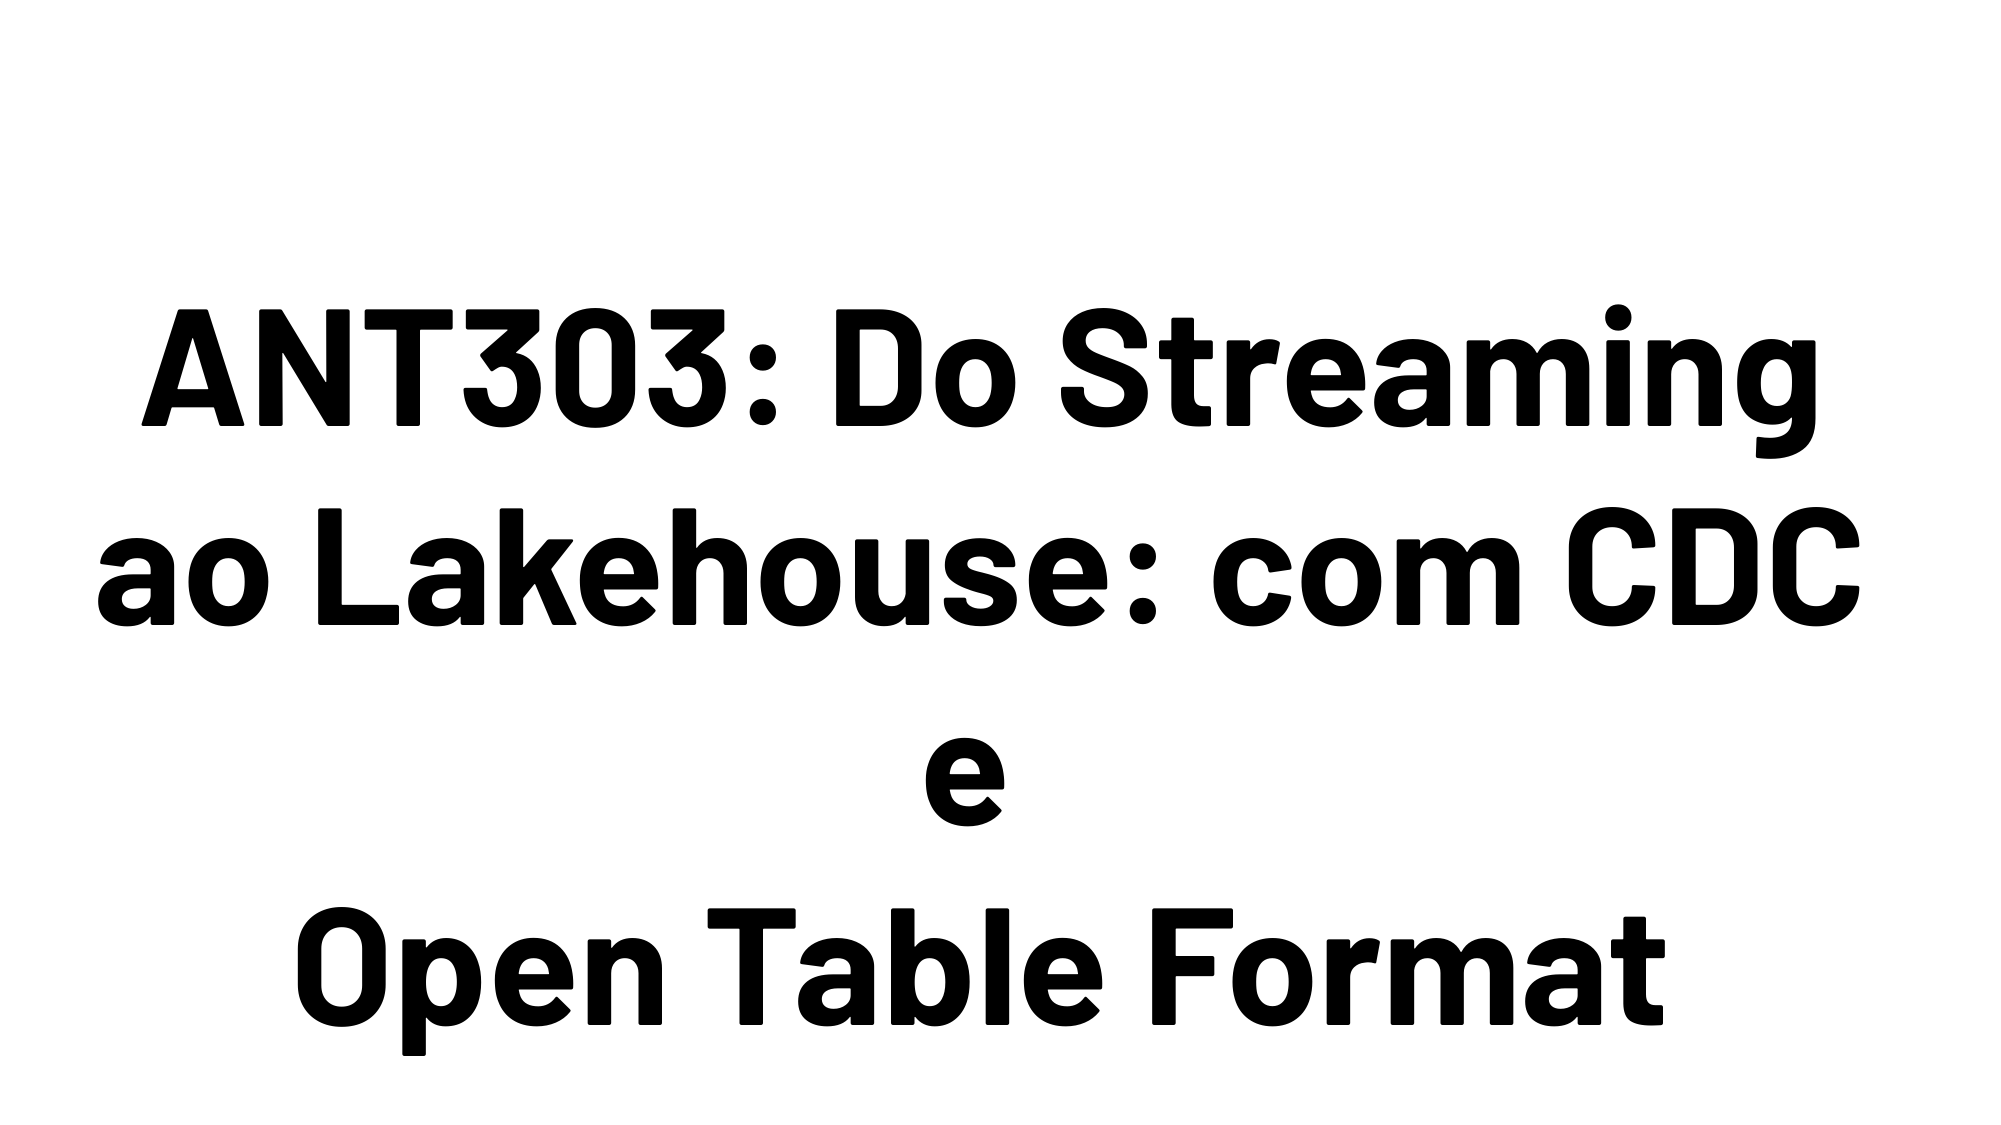

ANT303: Do Streaming ao Lakehouse: com CDC e
Open Table Format